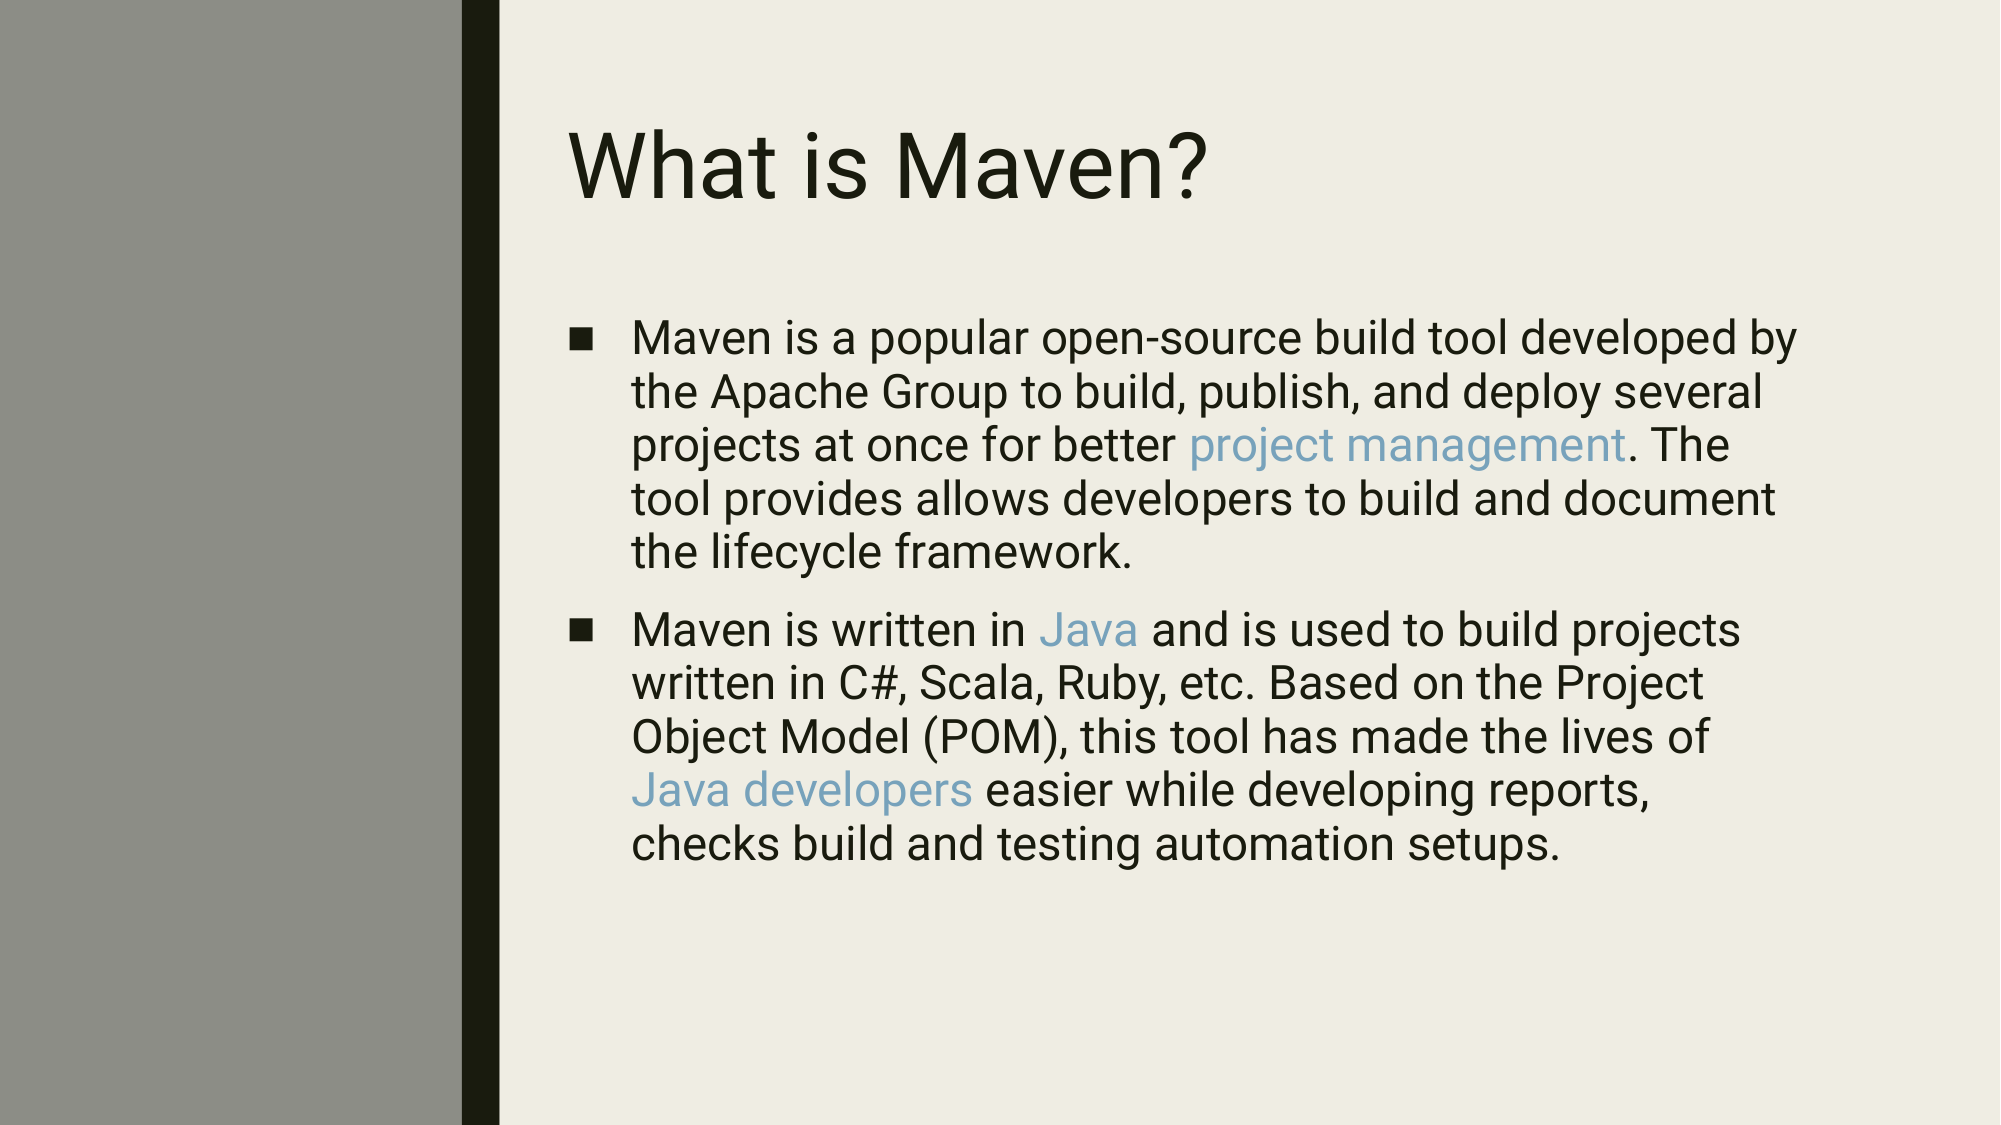

# What is Maven?
Maven is a popular open-source build tool developed by the Apache Group to build, publish, and deploy several projects at once for better project management. The tool provides allows developers to build and document the lifecycle framework.
Maven is written in Java and is used to build projects written in C#, Scala, Ruby, etc. Based on the Project Object Model (POM), this tool has made the lives of Java developers easier while developing reports, checks build and testing automation setups.